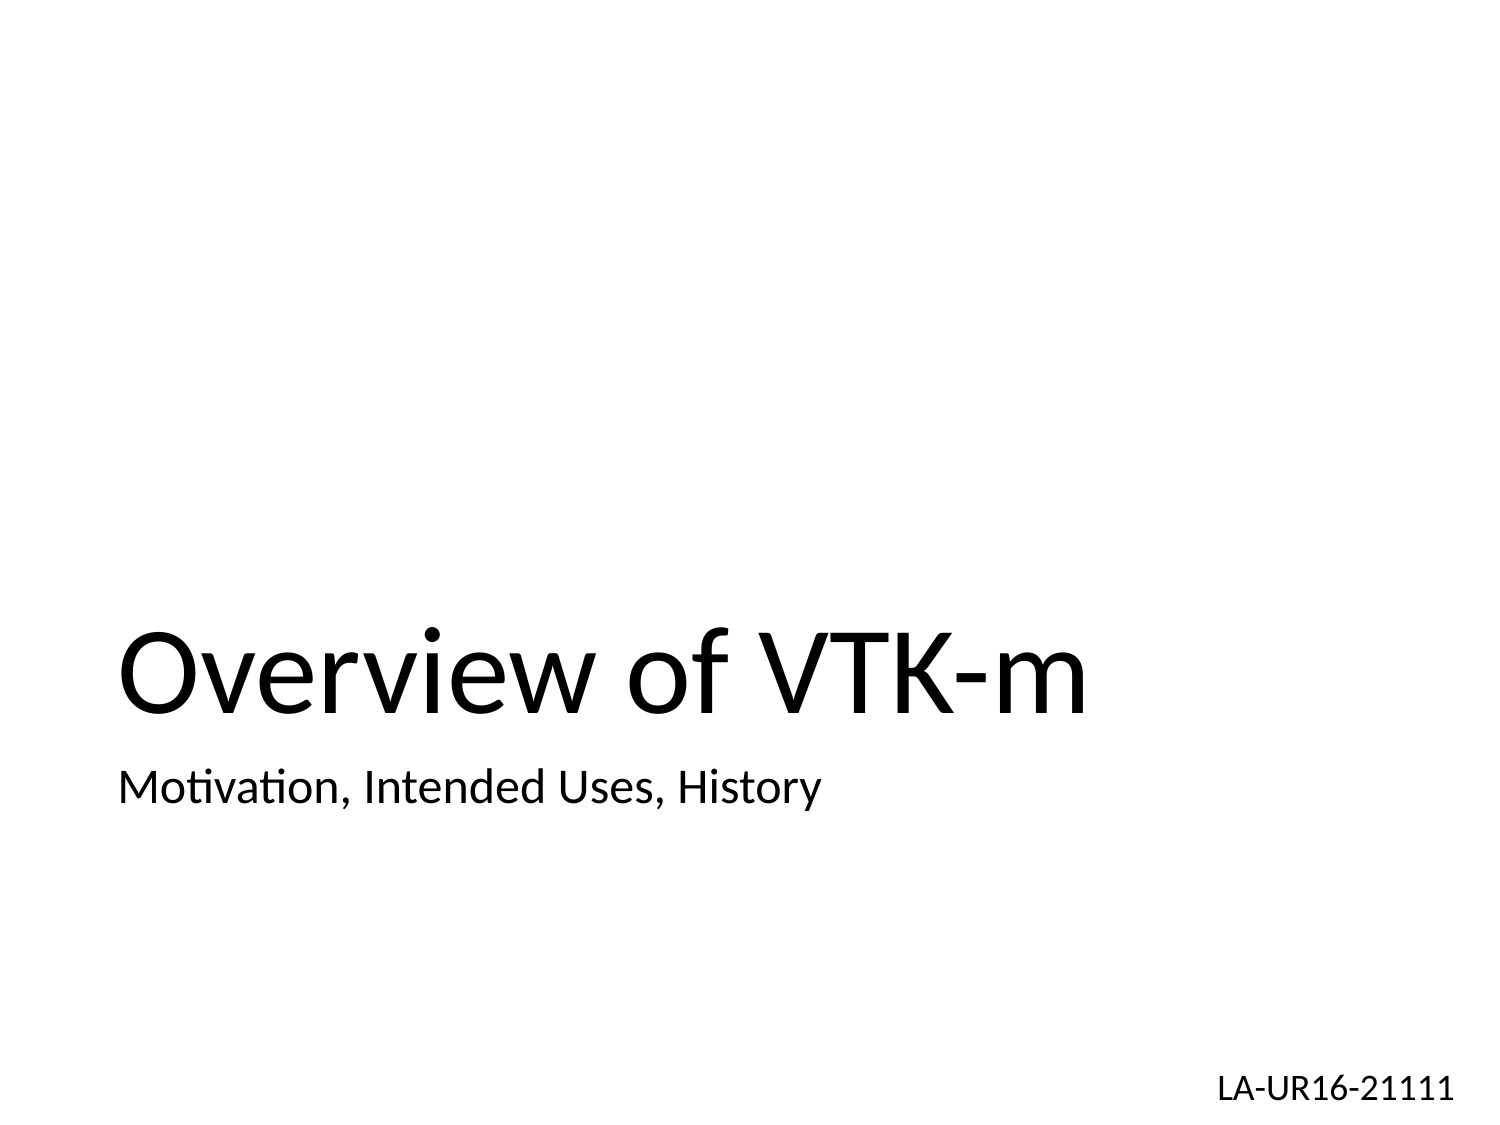

# Overview of VTK-m
Motivation, Intended Uses, History
LA-UR16-21111